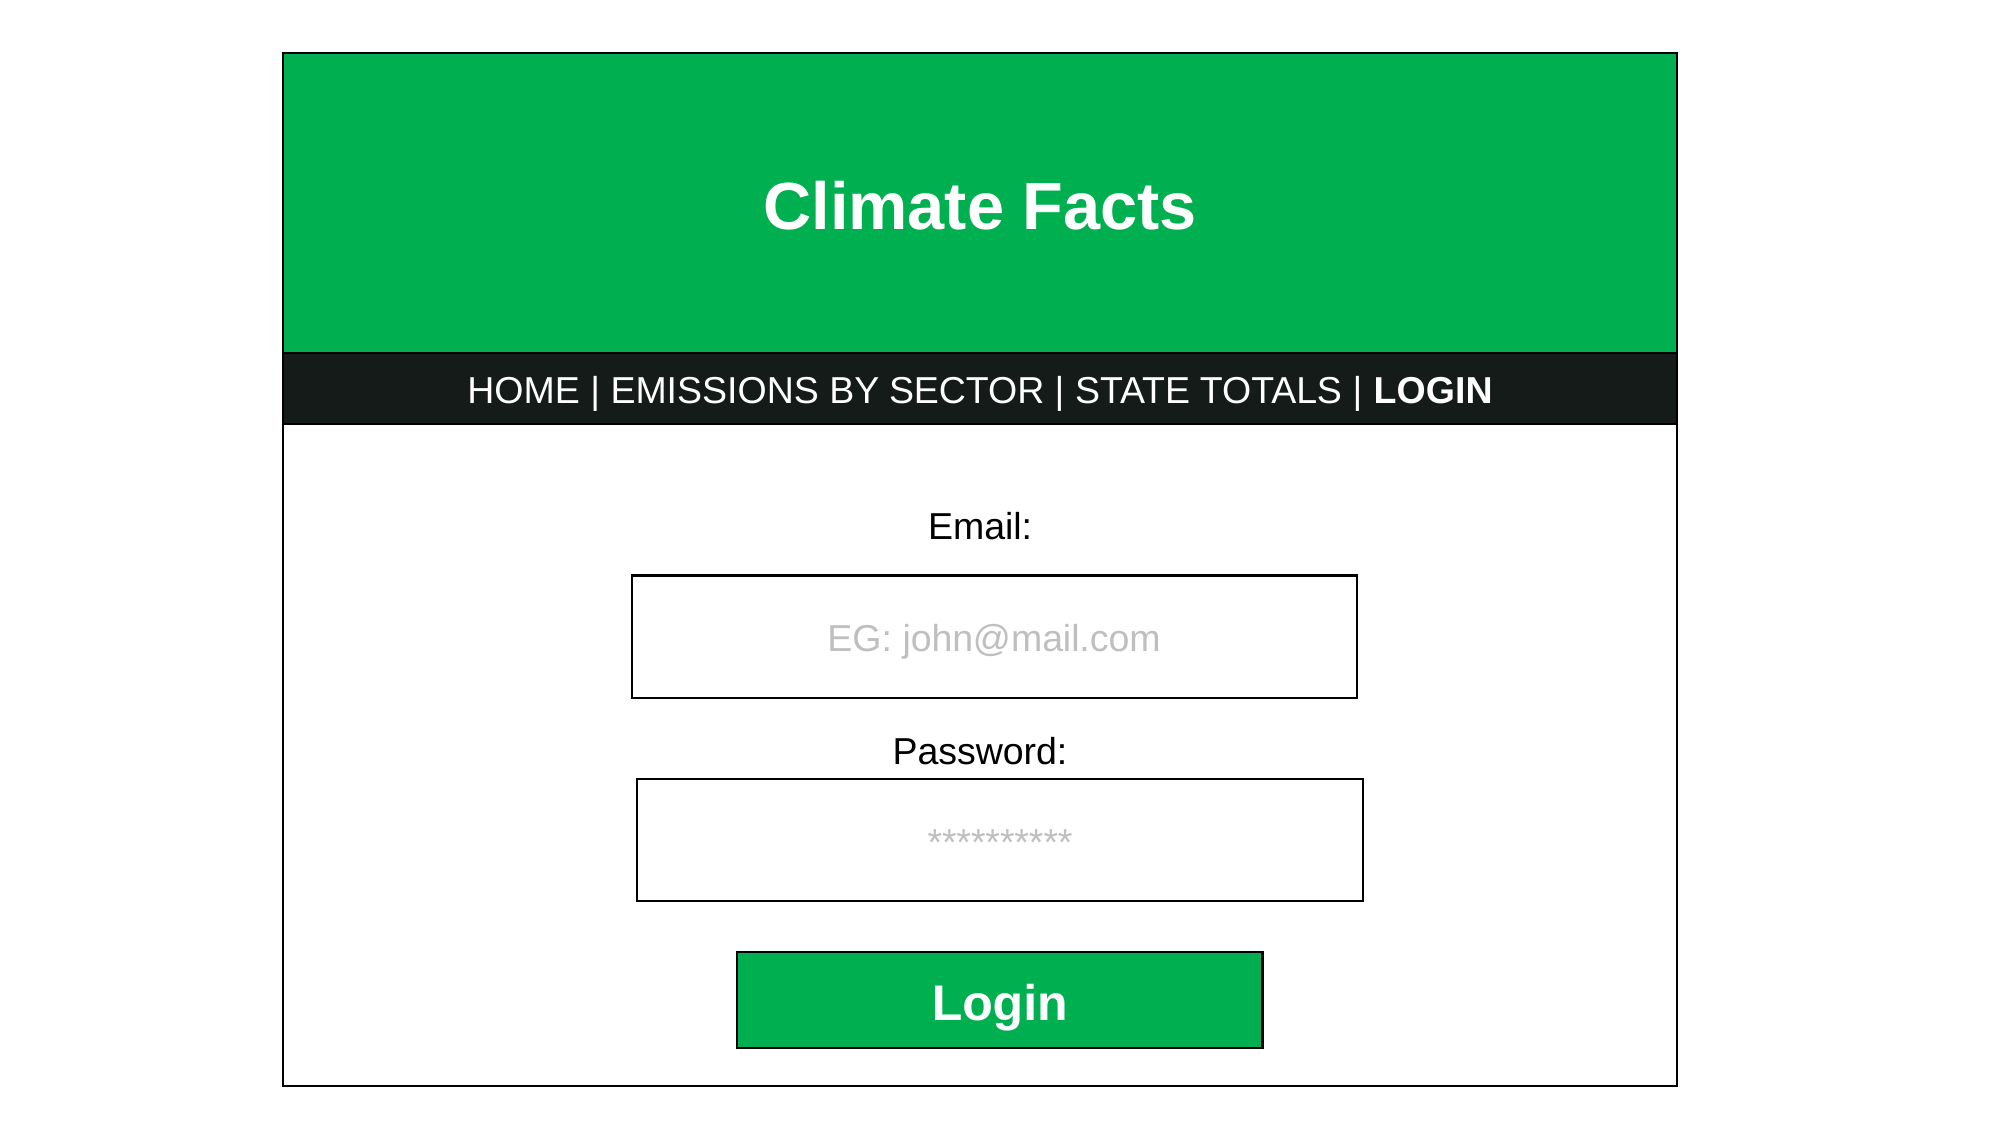

Email:

Password:
Climate Facts
HOME | EMISSIONS BY SECTOR | STATE TOTALS | LOGIN
EG: john@mail.com
**********
Login